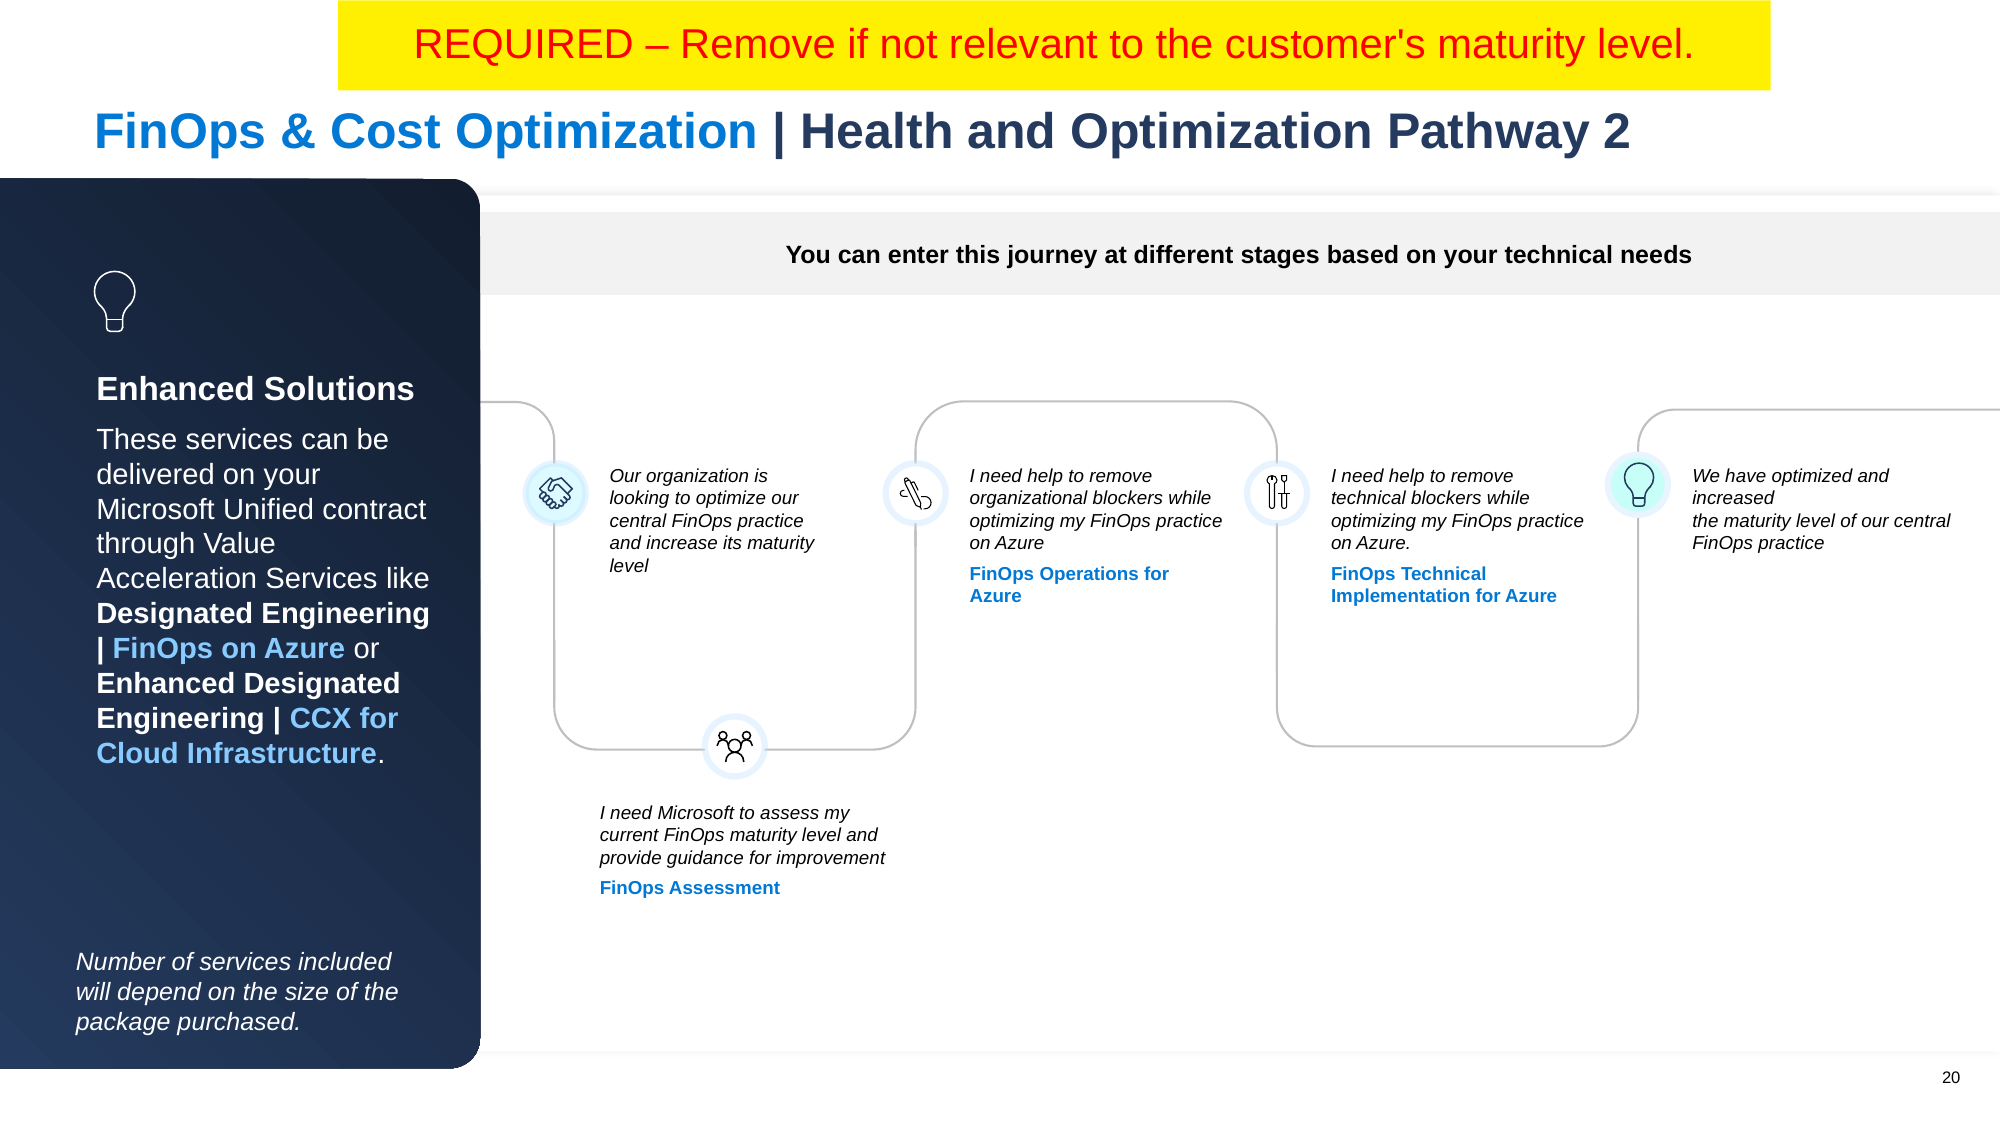

REQUIRED – Remove if not relevant to the customer's maturity level.
# FinOps & Cost Optimization | Health and Optimization Pathway 2

You can enter this journey at different stages based on your technical needs

Enhanced Solutions
These services can be delivered on your Microsoft Unified contract through Value Acceleration Services like Designated Engineering | FinOps on Azure or Enhanced Designated Engineering | CCX for Cloud Infrastructure.

Our organization is looking to optimize our central FinOps practice and increase its maturity level

I need help to remove organizational blockers while optimizing my FinOps practice on Azure
FinOps Operations for Azure
I need help to remove technical blockers while optimizing my FinOps practice on Azure.
FinOps Technical
Implementation for Azure
We have optimized and increased
the maturity level of our central
FinOps practice

I need Microsoft to assess my current FinOps maturity level and provide guidance for improvement
FinOps Assessment
Number of services included will depend on the size of the package purchased.
20